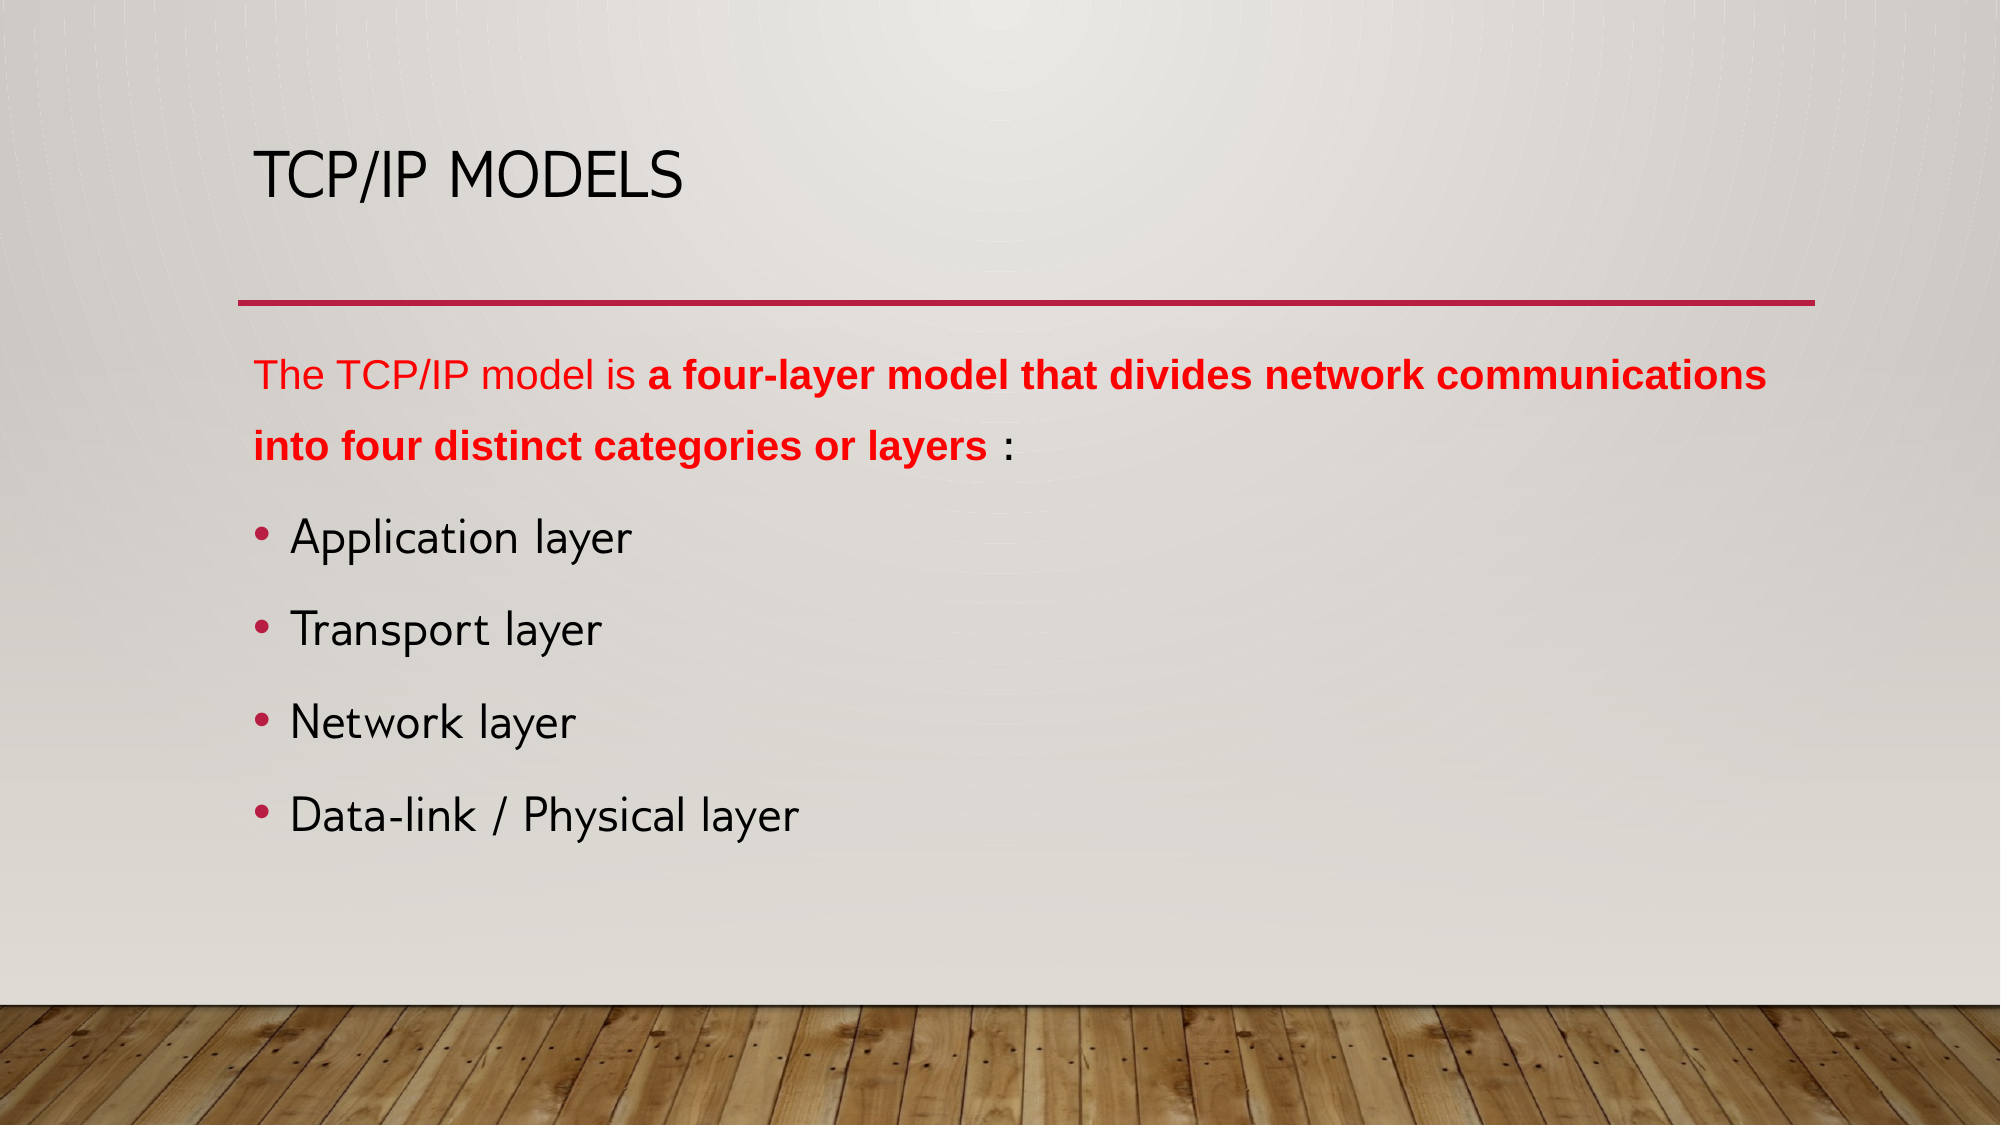

# TCp/iP models
The TCP/IP model is a four-layer model that divides network communications into four distinct categories or layers :
Application layer
Transport layer
Network layer
Data-link / Physical layer